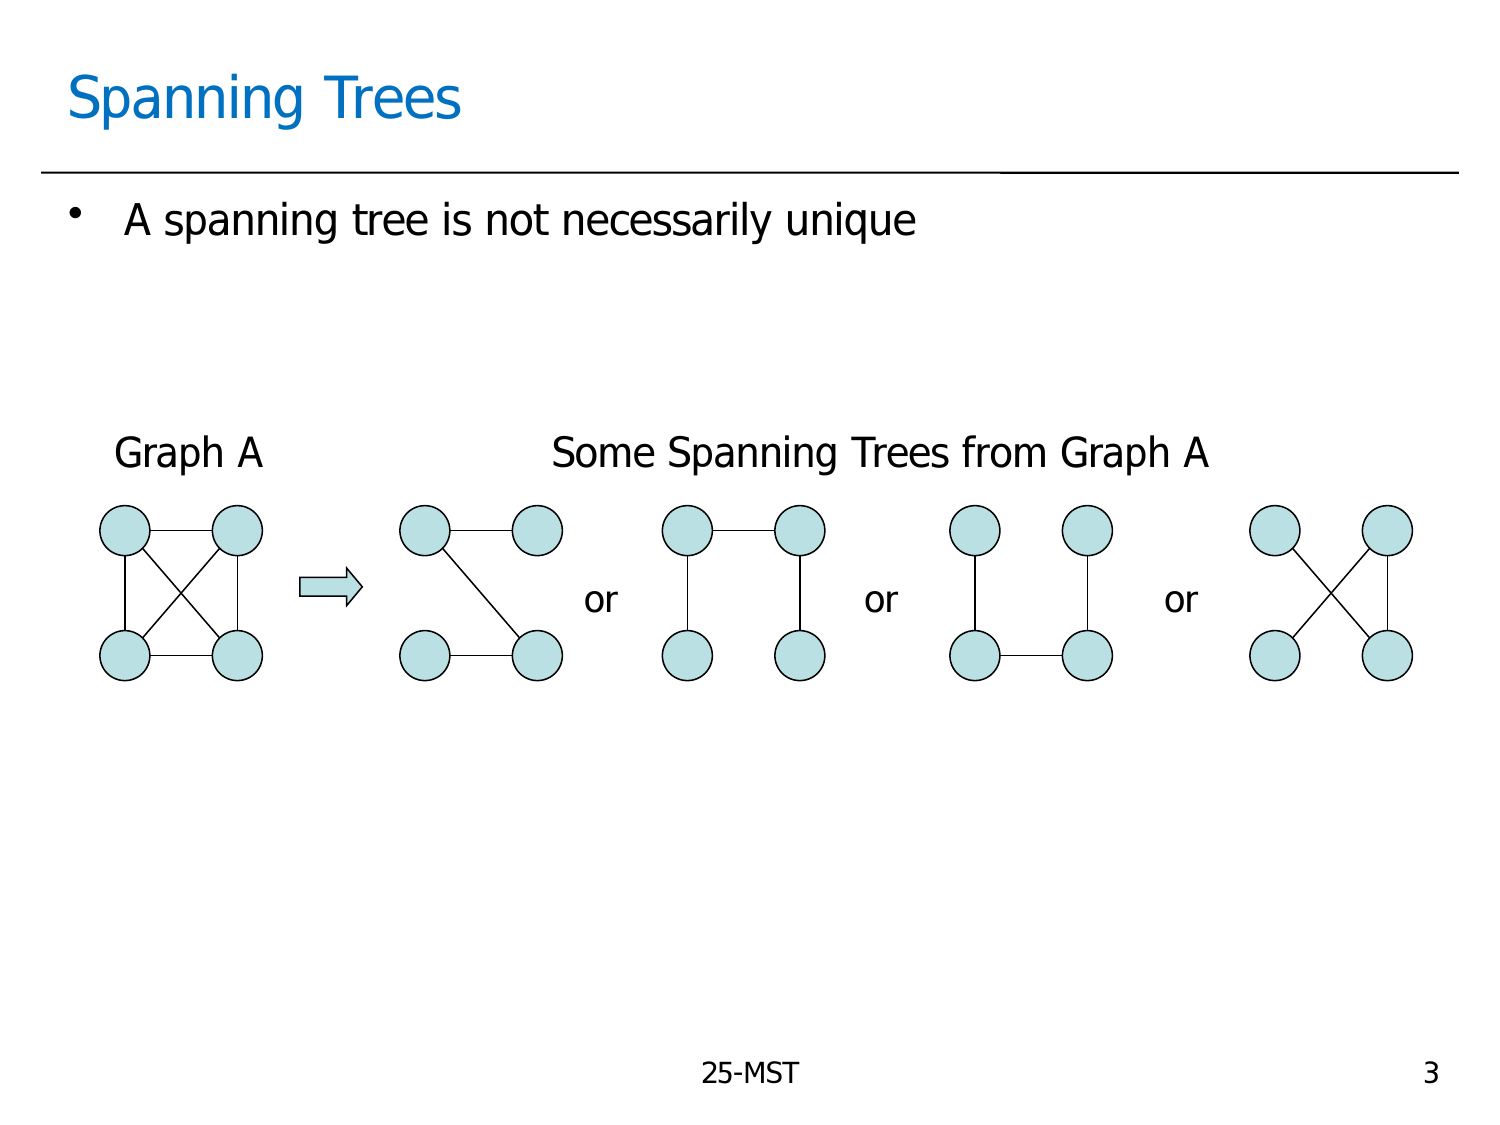

# Spanning Trees
A spanning tree is not necessarily unique

Graph A

Some Spanning Trees from Graph A

or
or
or
25-MST
3